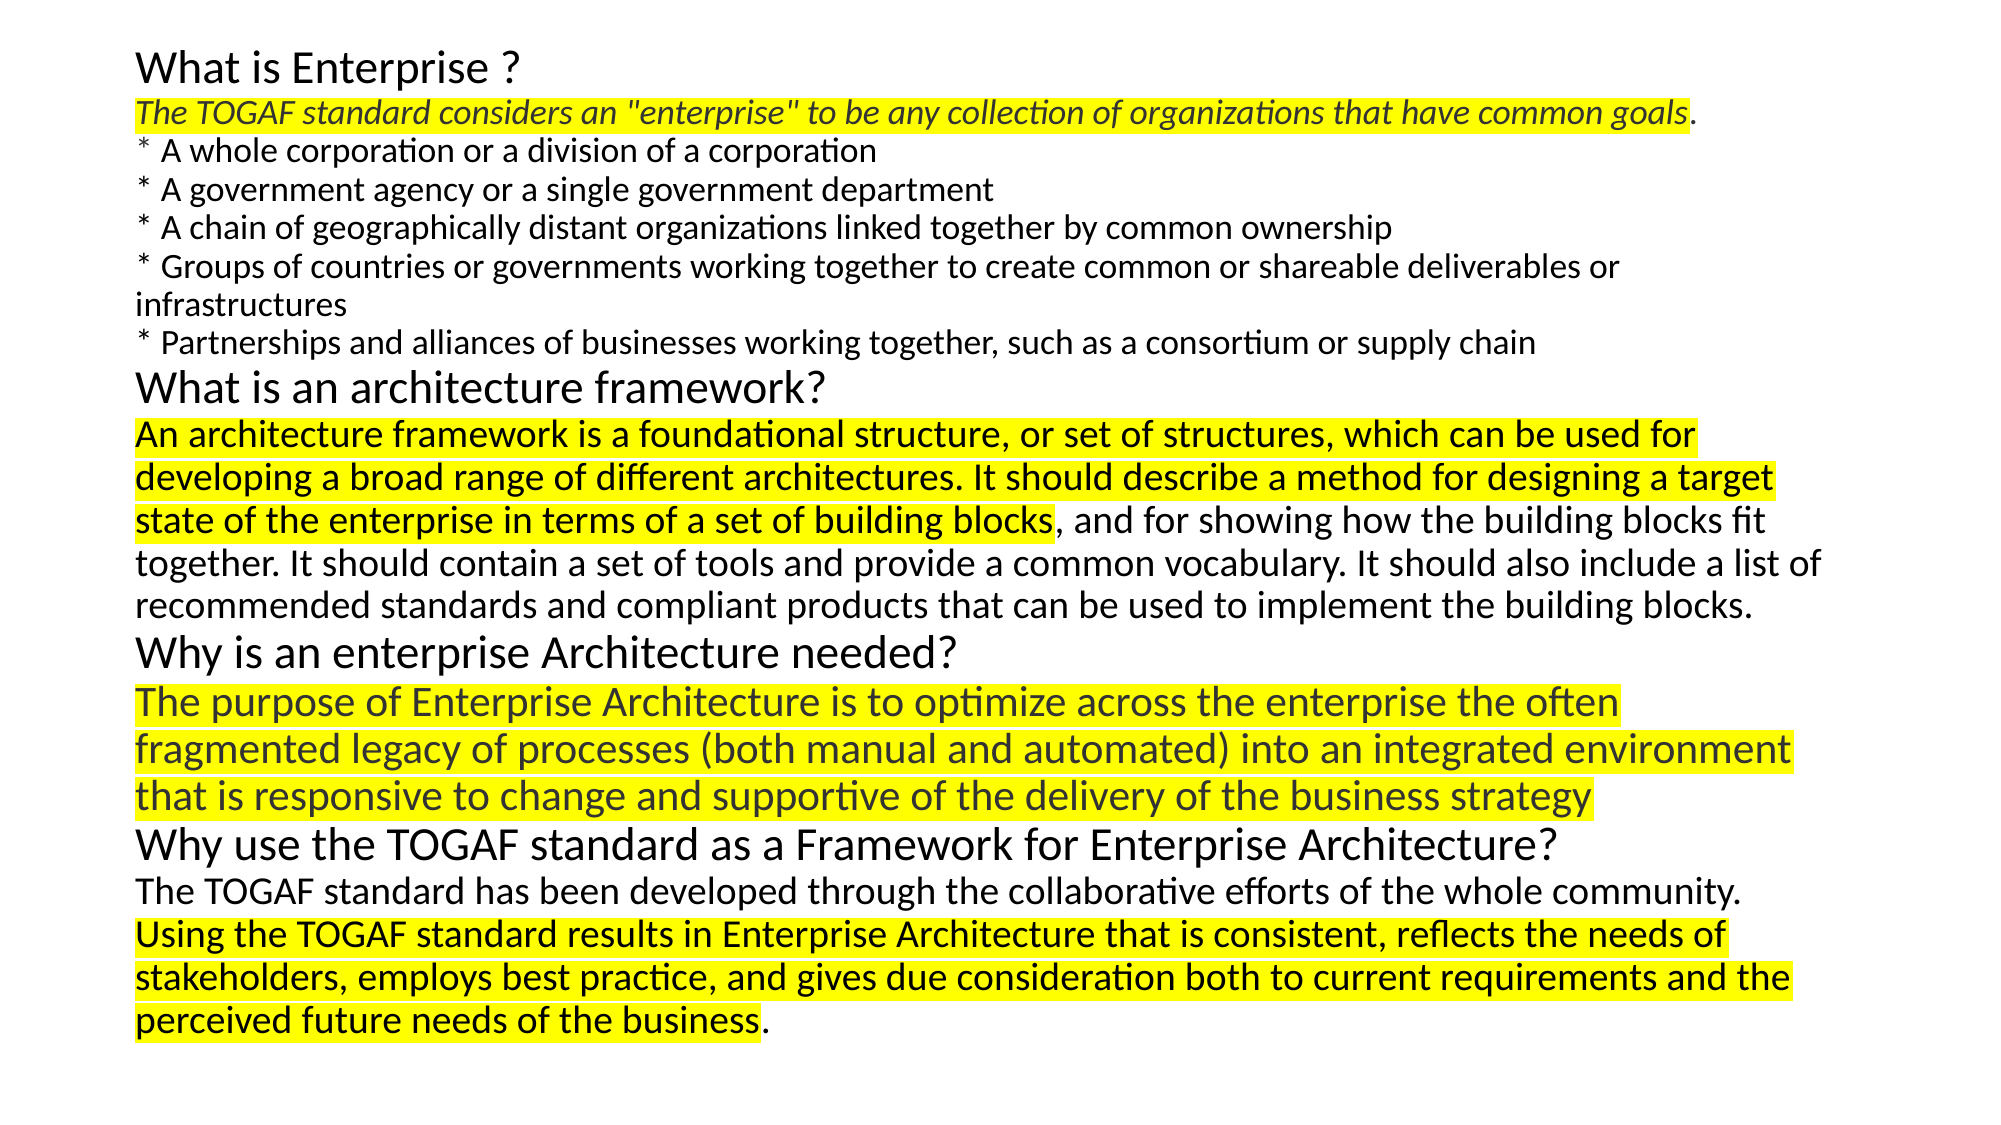

# What is Enterprise ? The TOGAF standard considers an "enterprise" to be any collection of organizations that have common goals. * A whole corporation or a division of a corporation * A government agency or a single government department * A chain of geographically distant organizations linked together by common ownership * Groups of countries or governments working together to create common or shareable deliverables or infrastructures * Partnerships and alliances of businesses working together, such as a consortium or supply chain What is an architecture framework? An architecture framework is a foundational structure, or set of structures, which can be used for developing a broad range of different architectures. It should describe a method for designing a target state of the enterprise in terms of a set of building blocks, and for showing how the building blocks fit together. It should contain a set of tools and provide a common vocabulary. It should also include a list of recommended standards and compliant products that can be used to implement the building blocks. Why is an enterprise Architecture needed? The purpose of Enterprise Architecture is to optimize across the enterprise the often fragmented legacy of processes (both manual and automated) into an integrated environment that is responsive to change and supportive of the delivery of the business strategy Why use the TOGAF standard as a Framework for Enterprise Architecture? The TOGAF standard has been developed through the collaborative efforts of the whole community. Using the TOGAF standard results in Enterprise Architecture that is consistent, reflects the needs of stakeholders, employs best practice, and gives due consideration both to current requirements and the perceived future needs of the business.